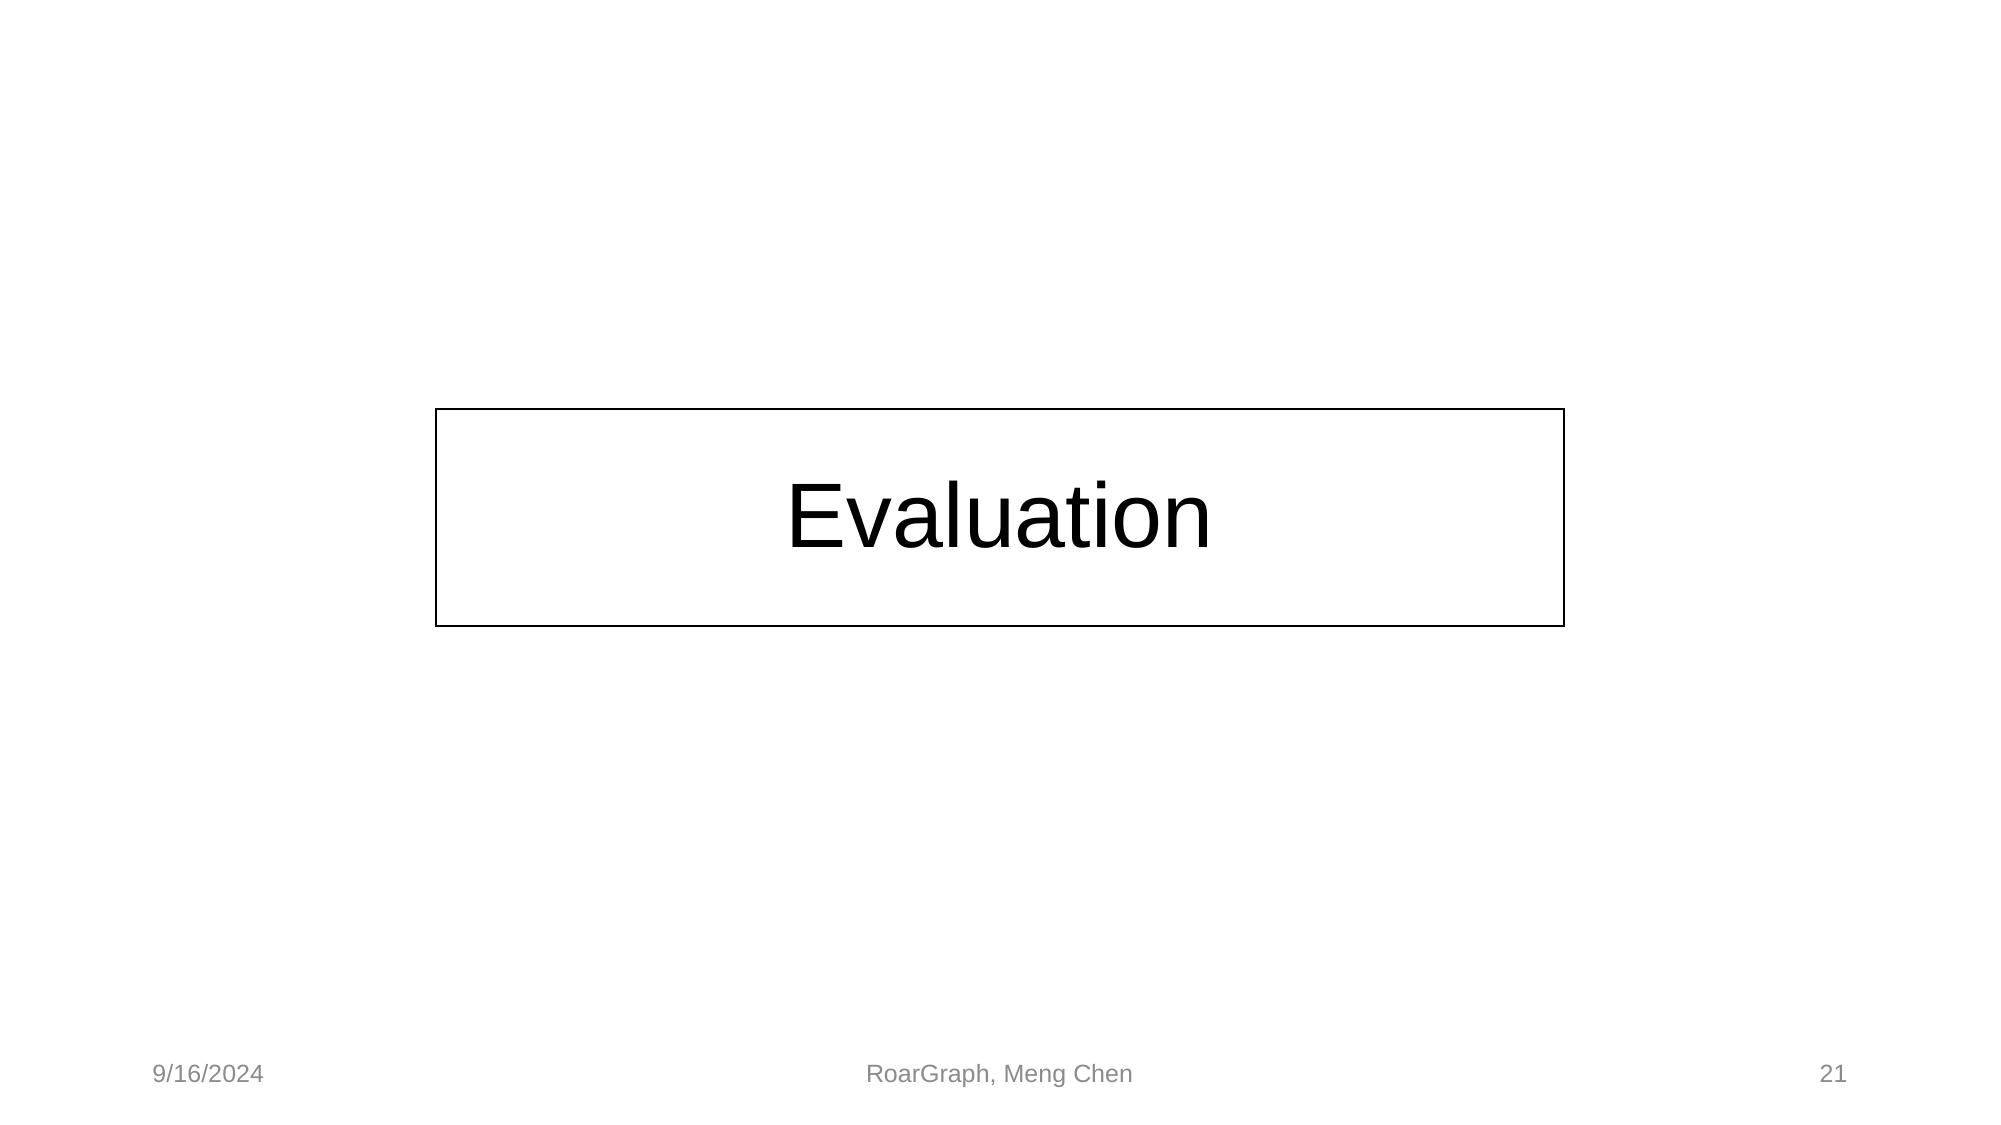

# Evaluation
9/16/2024
RoarGraph, Meng Chen
21